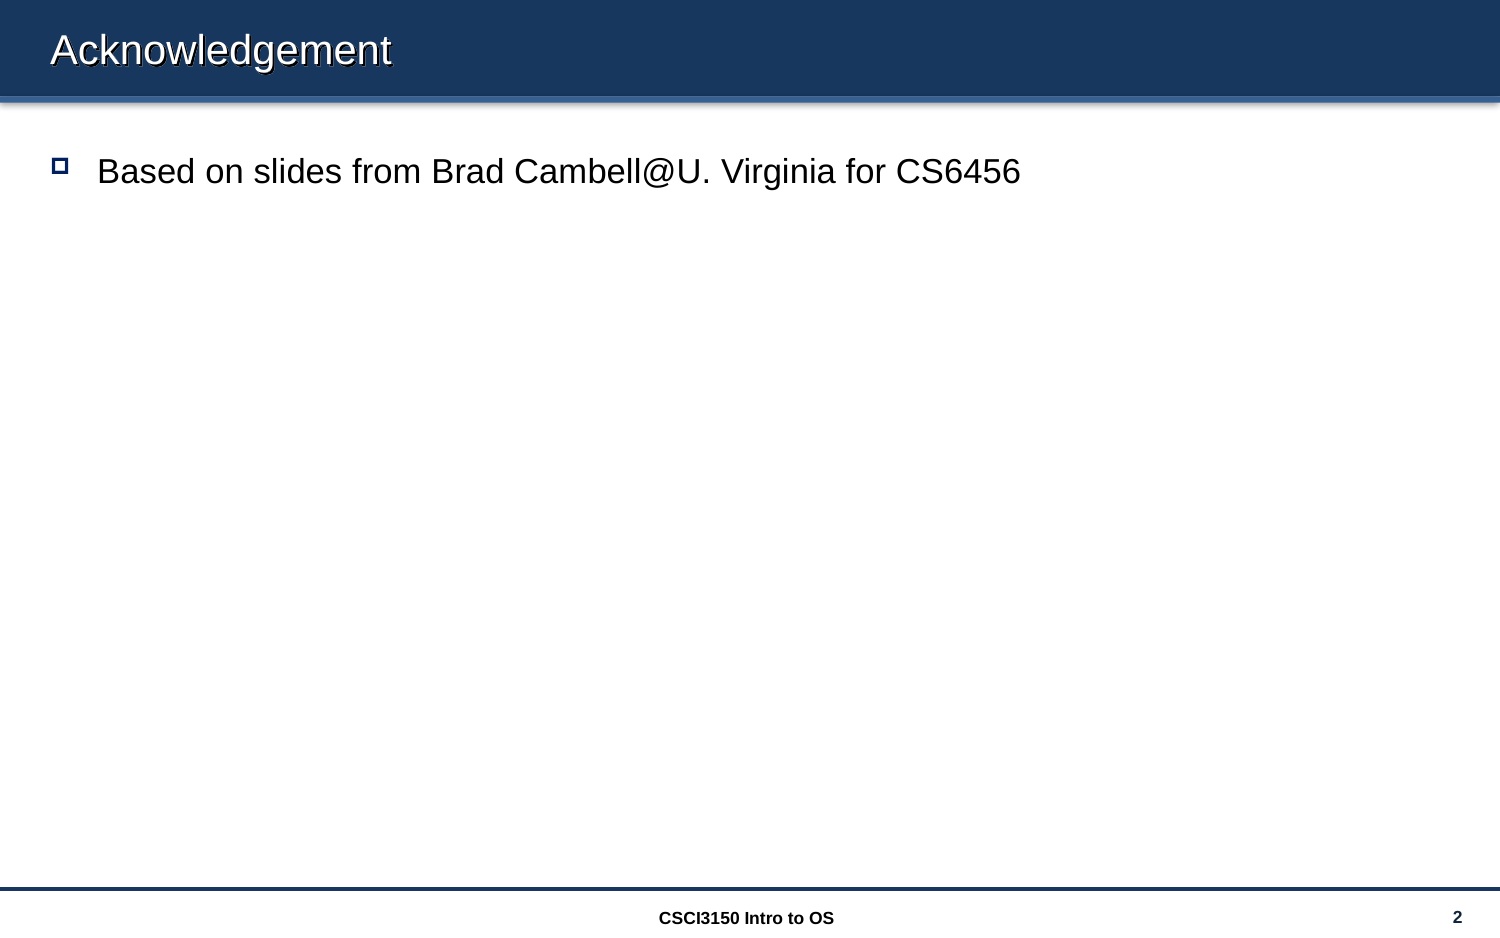

# Acknowledgement
Based on slides from Brad Cambell@U. Virginia for CS6456
CSCI3150 Intro to OS
2